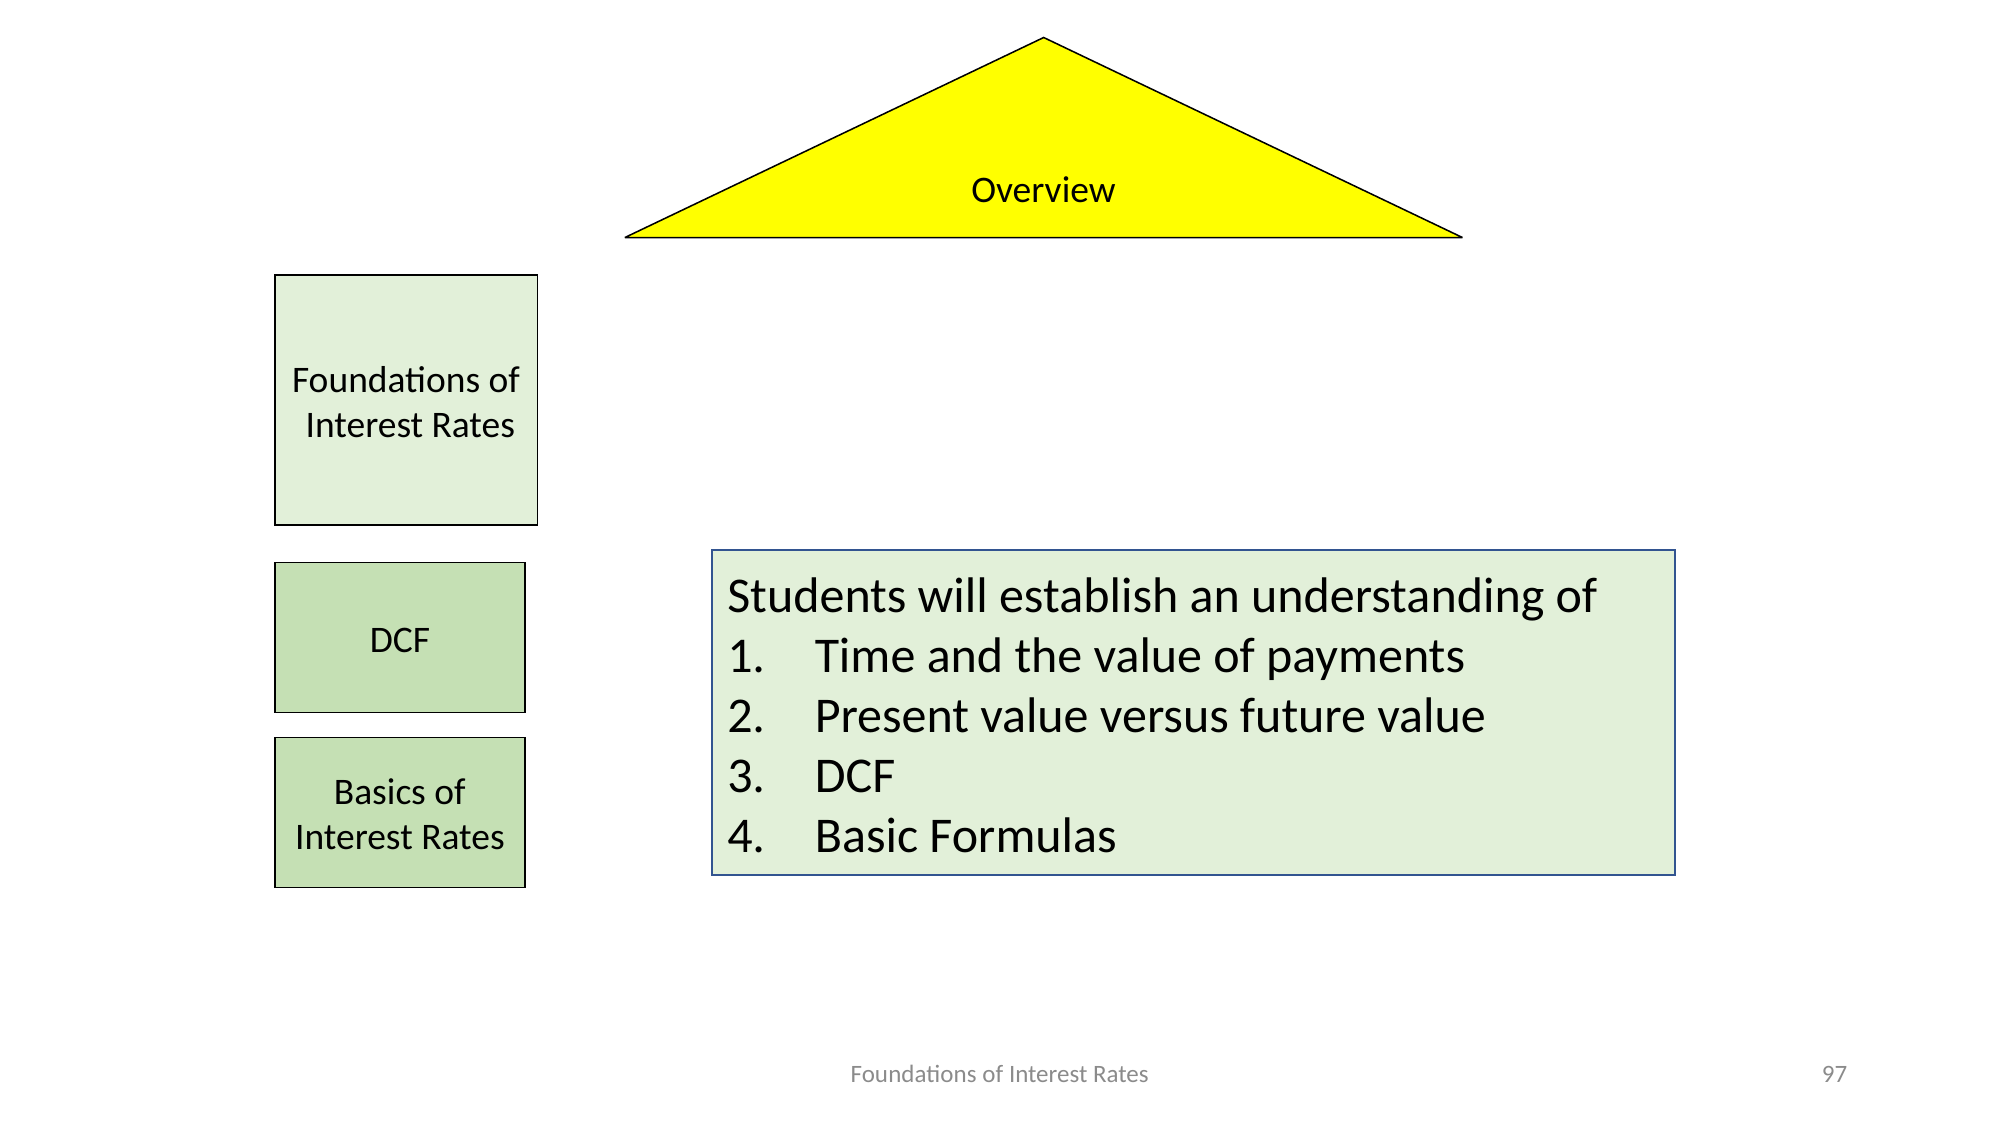

Overview
Foundations of
 Interest Rates
Students will establish an understanding of
Time and the value of payments
Present value versus future value
DCF
Basic Formulas
DCF
Basics of
Interest Rates
97
Foundations of Interest Rates